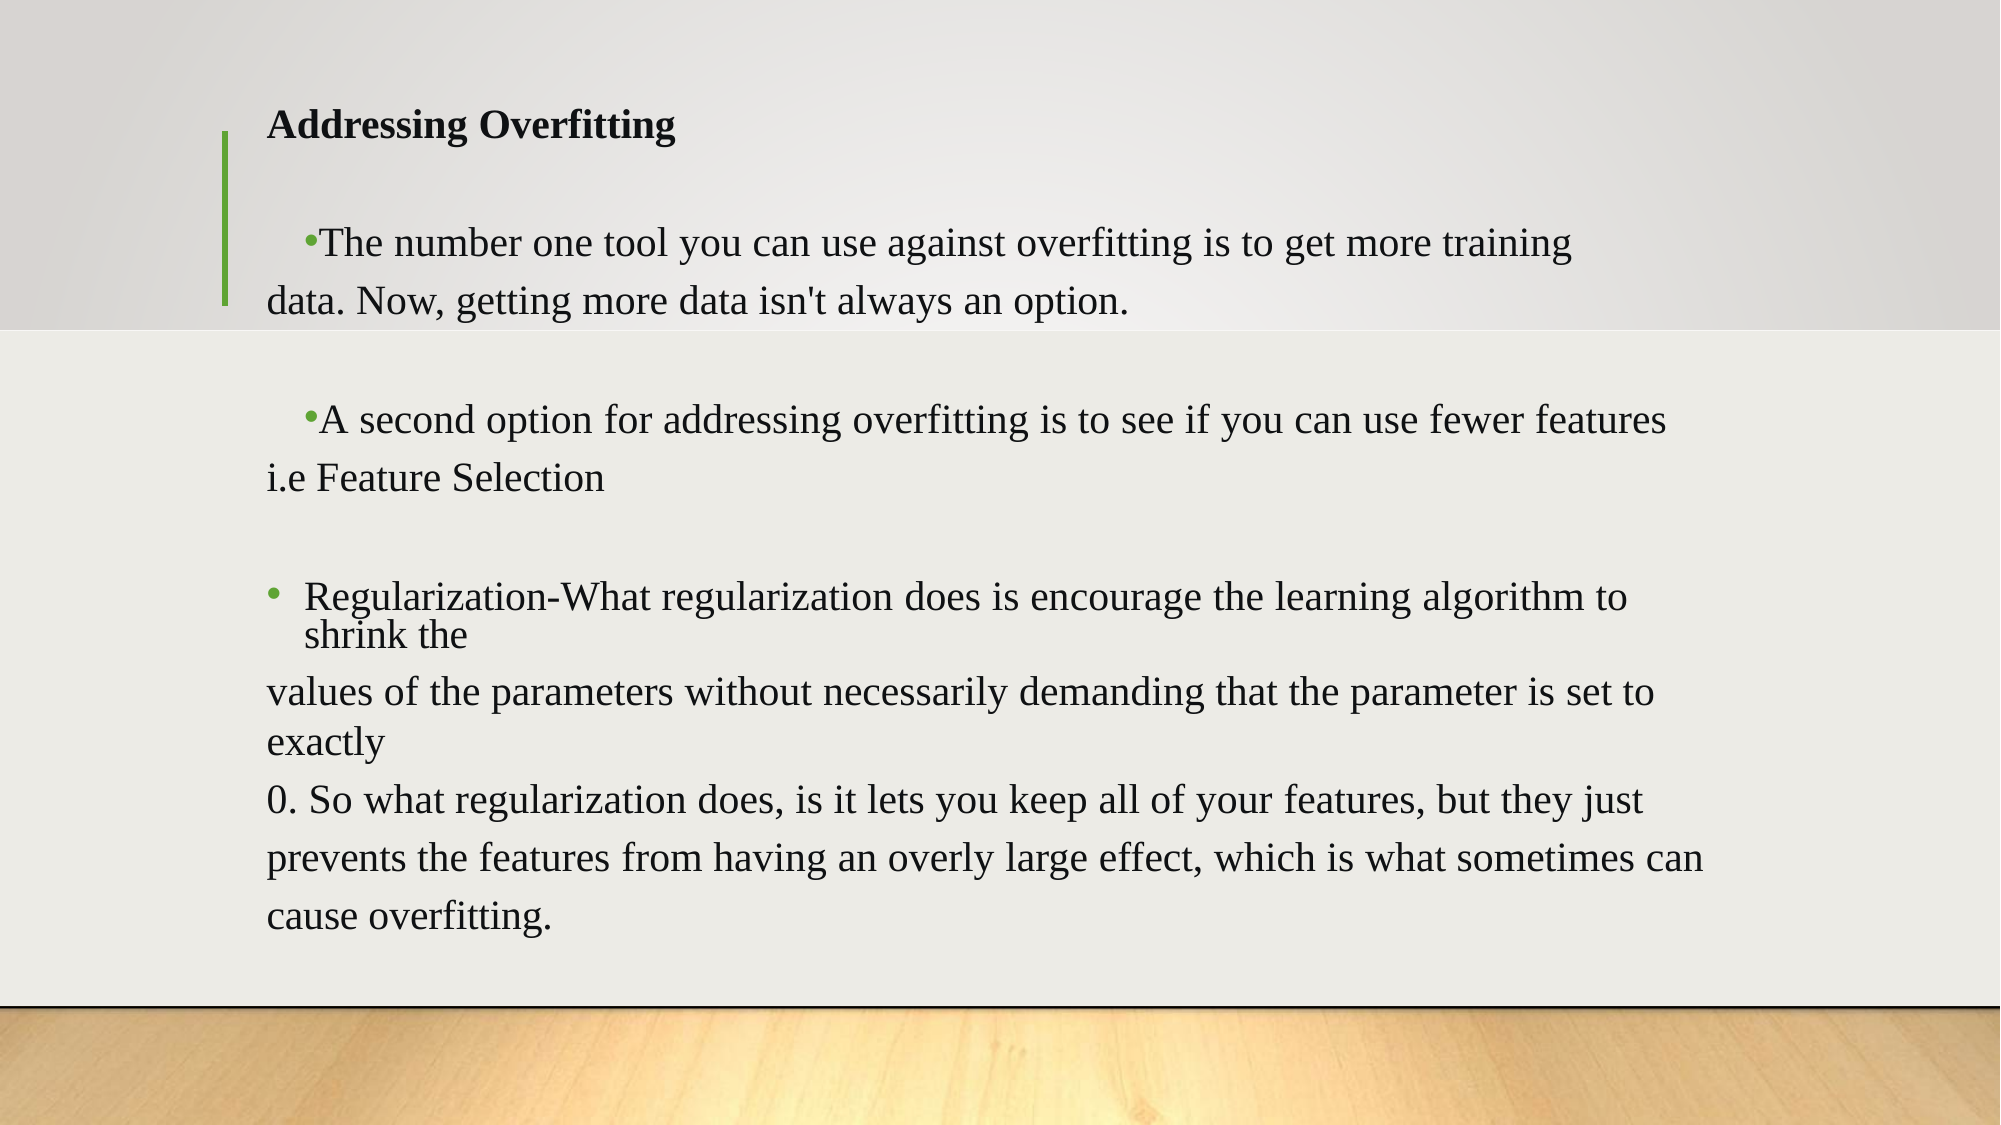

Addressing Overfitting

The number one tool you can use against overfitting is to get more training data. Now, getting more data isn't always an option.

A second option for addressing overfitting is to see if you can use fewer features i.e Feature Selection

Regularization-What regularization does is encourage the learning algorithm to shrink the
values of the parameters without necessarily demanding that the parameter is set to exactly
0. So what regularization does, is it lets you keep all of your features, but they just prevents the features from having an overly large effect, which is what sometimes can cause overfitting.